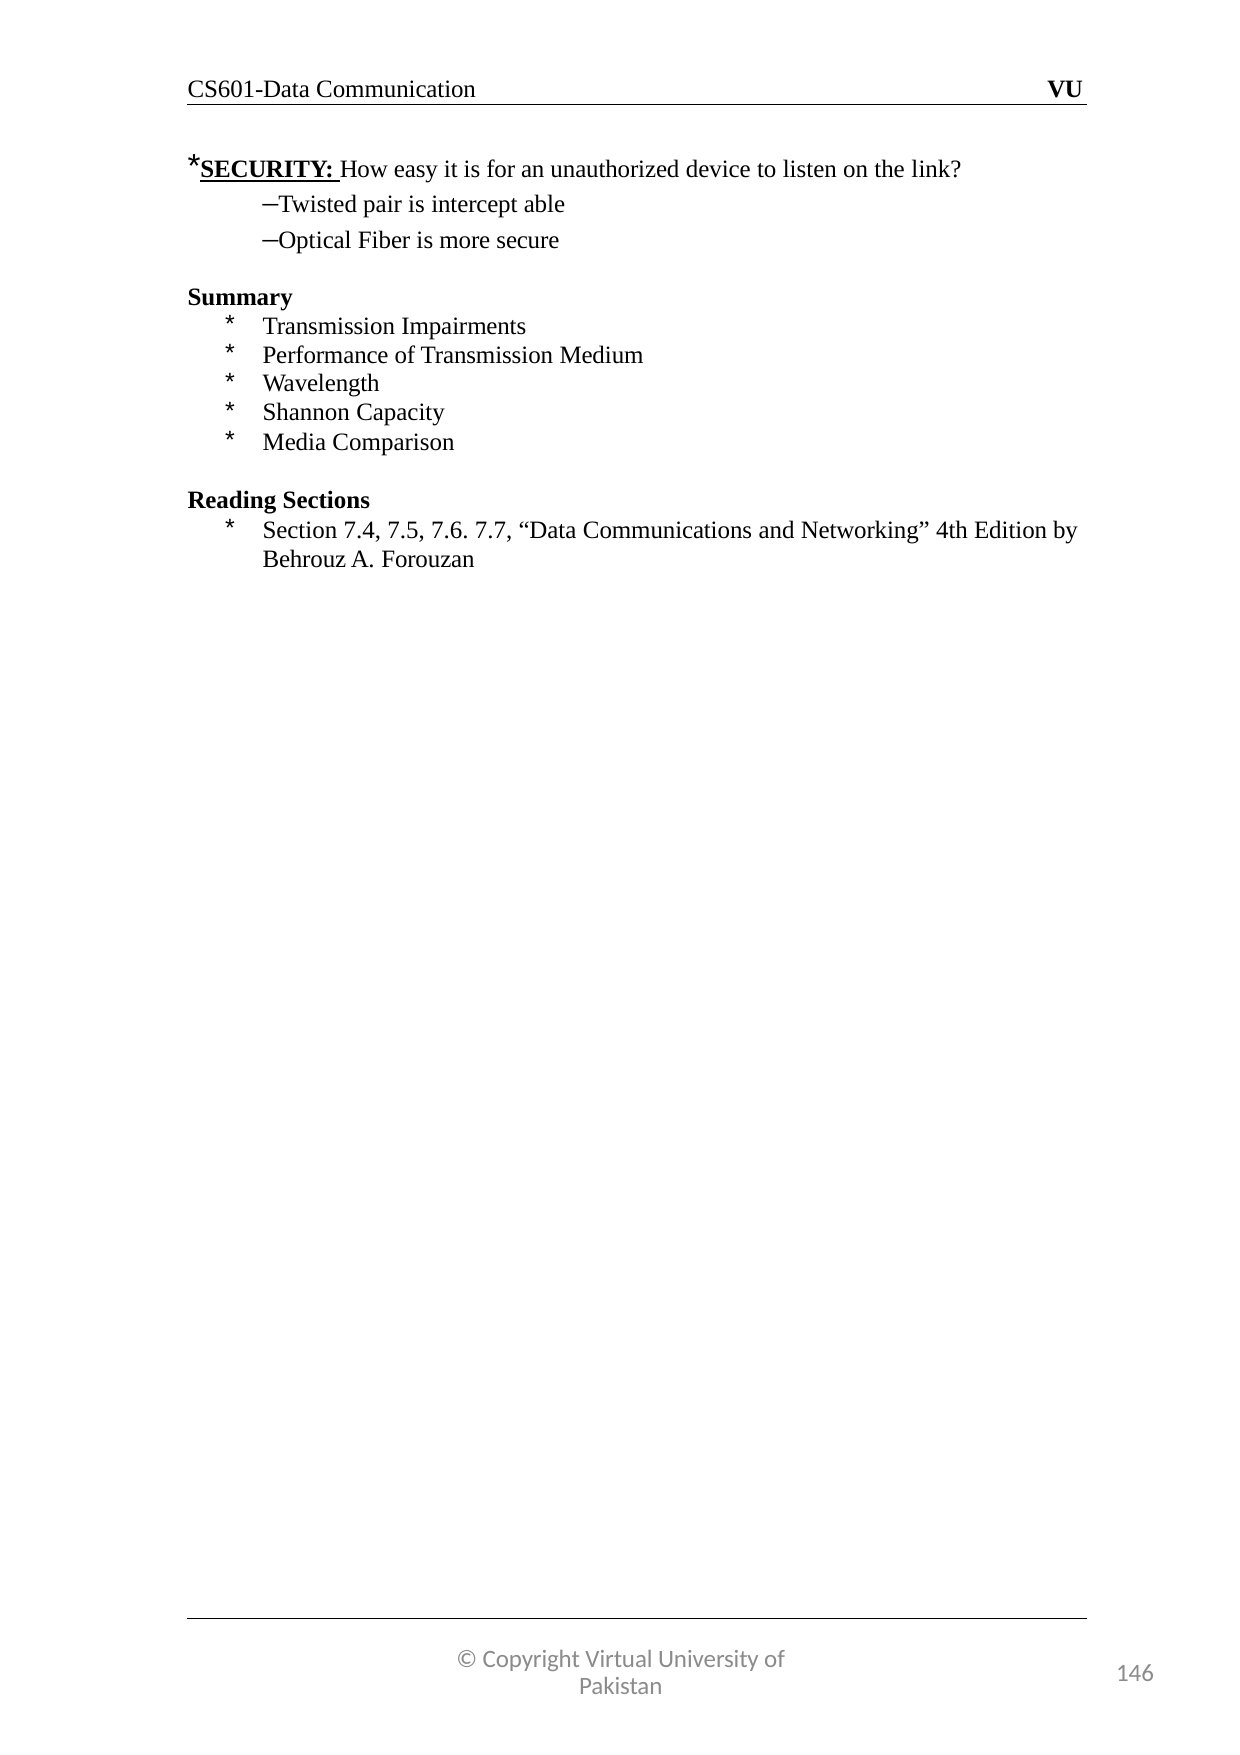

CS601-Data Communication
VU

*SECURITY: How easy it is for an unauthorized device to listen on the link?
–Twisted pair is intercept able
–Optical Fiber is more secure
Summary
Transmission Impairments
Performance of Transmission Medium
Wavelength
Shannon Capacity
Media Comparison

Reading Sections
Section 7.4, 7.5, 7.6. 7.7, “Data Communications and Networking” 4th Edition by  Behrouz A. Forouzan

© Copyright Virtual University of Pakistan
146